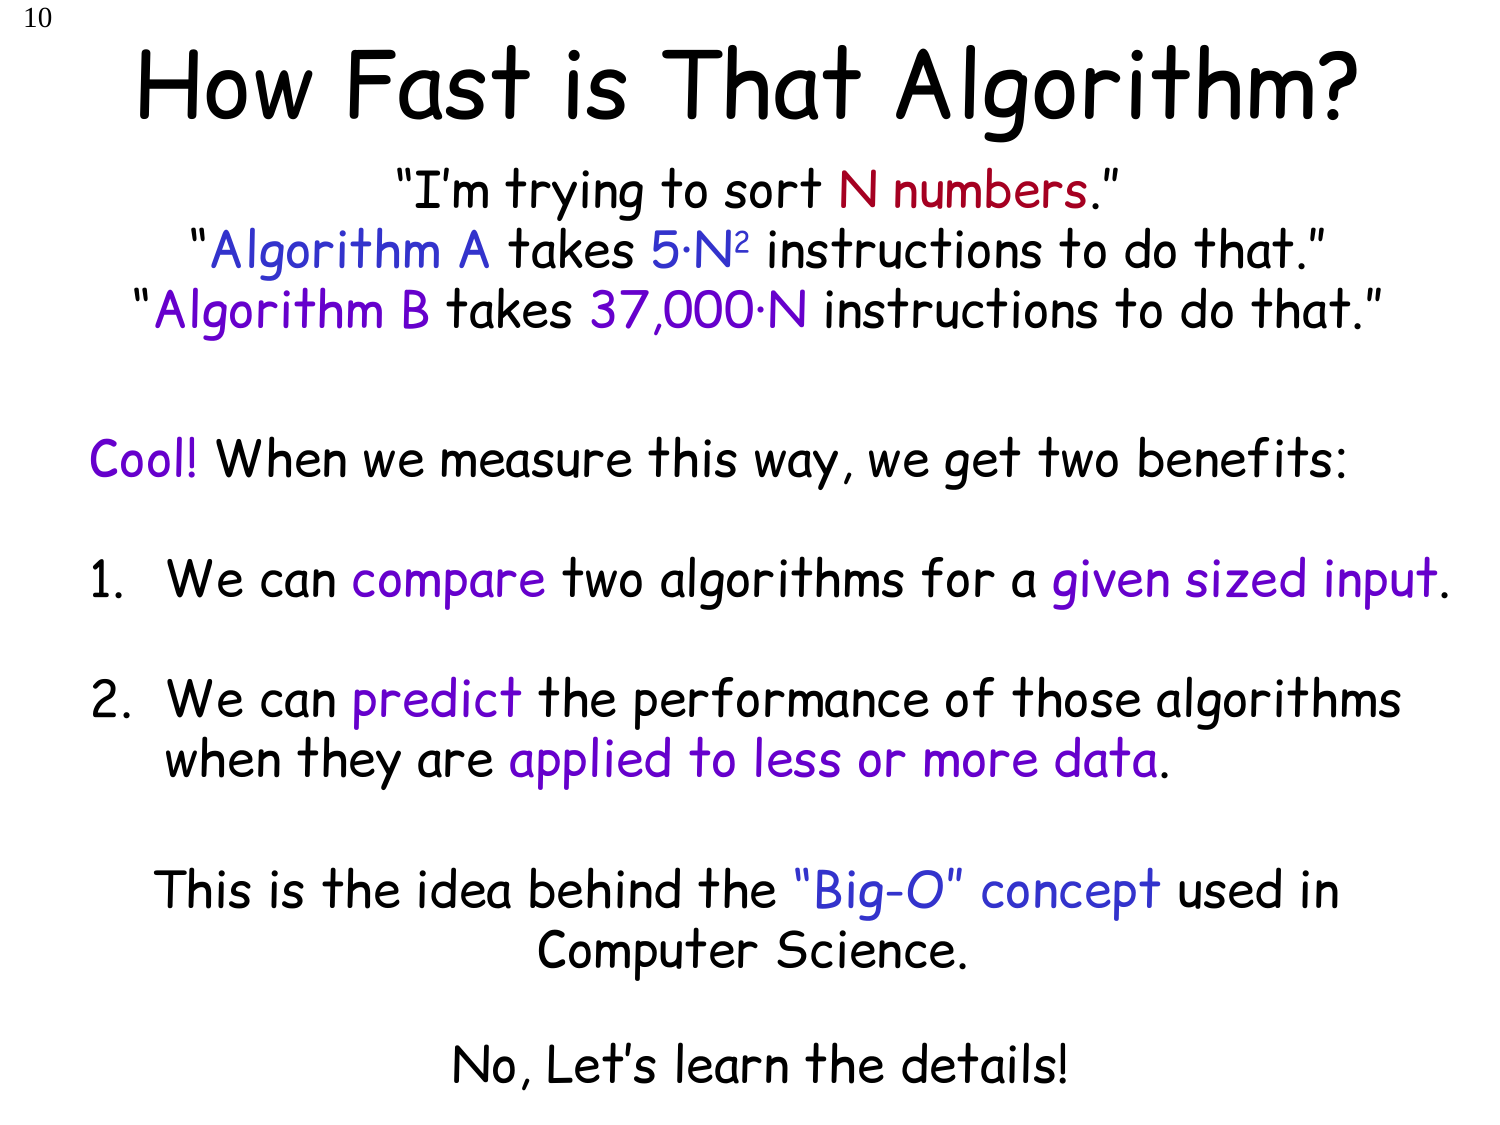

# How Fast is That Algorithm?
10
“I’m trying to sort N numbers.”
“Algorithm A takes 5·N2 instructions to do that.”
“Algorithm B takes 37,000·N instructions to do that.”

Cool! When we measure this way, we get two benefits:

We can compare two algorithms for a given sized input.

We can predict the performance of those algorithms
when they are applied to less or more data.

This is the idea behind the “Big-O” concept used in
Computer Science.
No, Let’s learn the details!